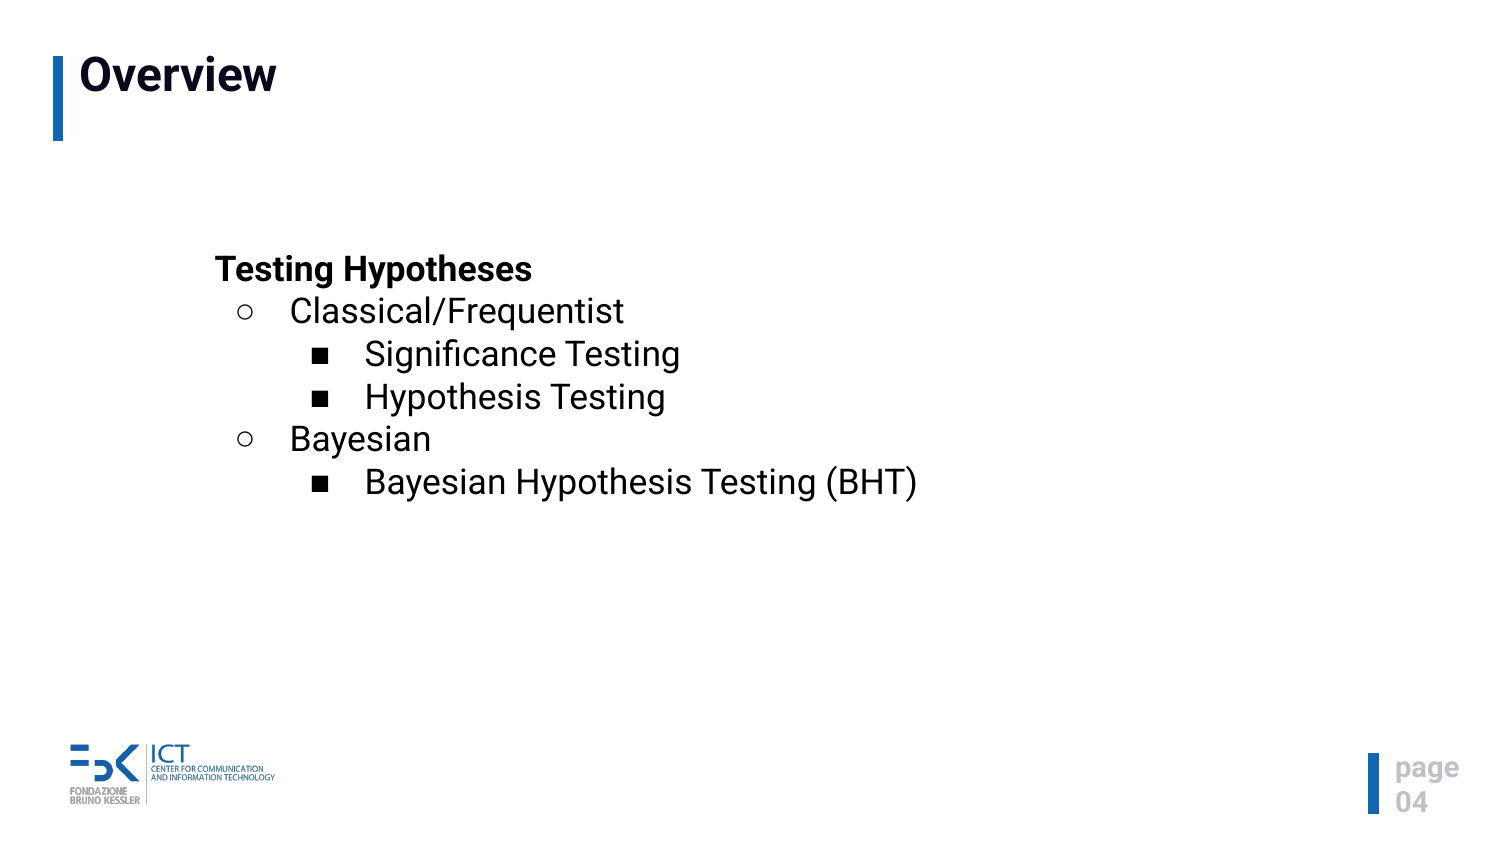

# Overview
Testing Hypotheses
Classical/Frequentist
Significance Testing
Hypothesis Testing
Bayesian
Bayesian Hypothesis Testing (BHT)

page
04